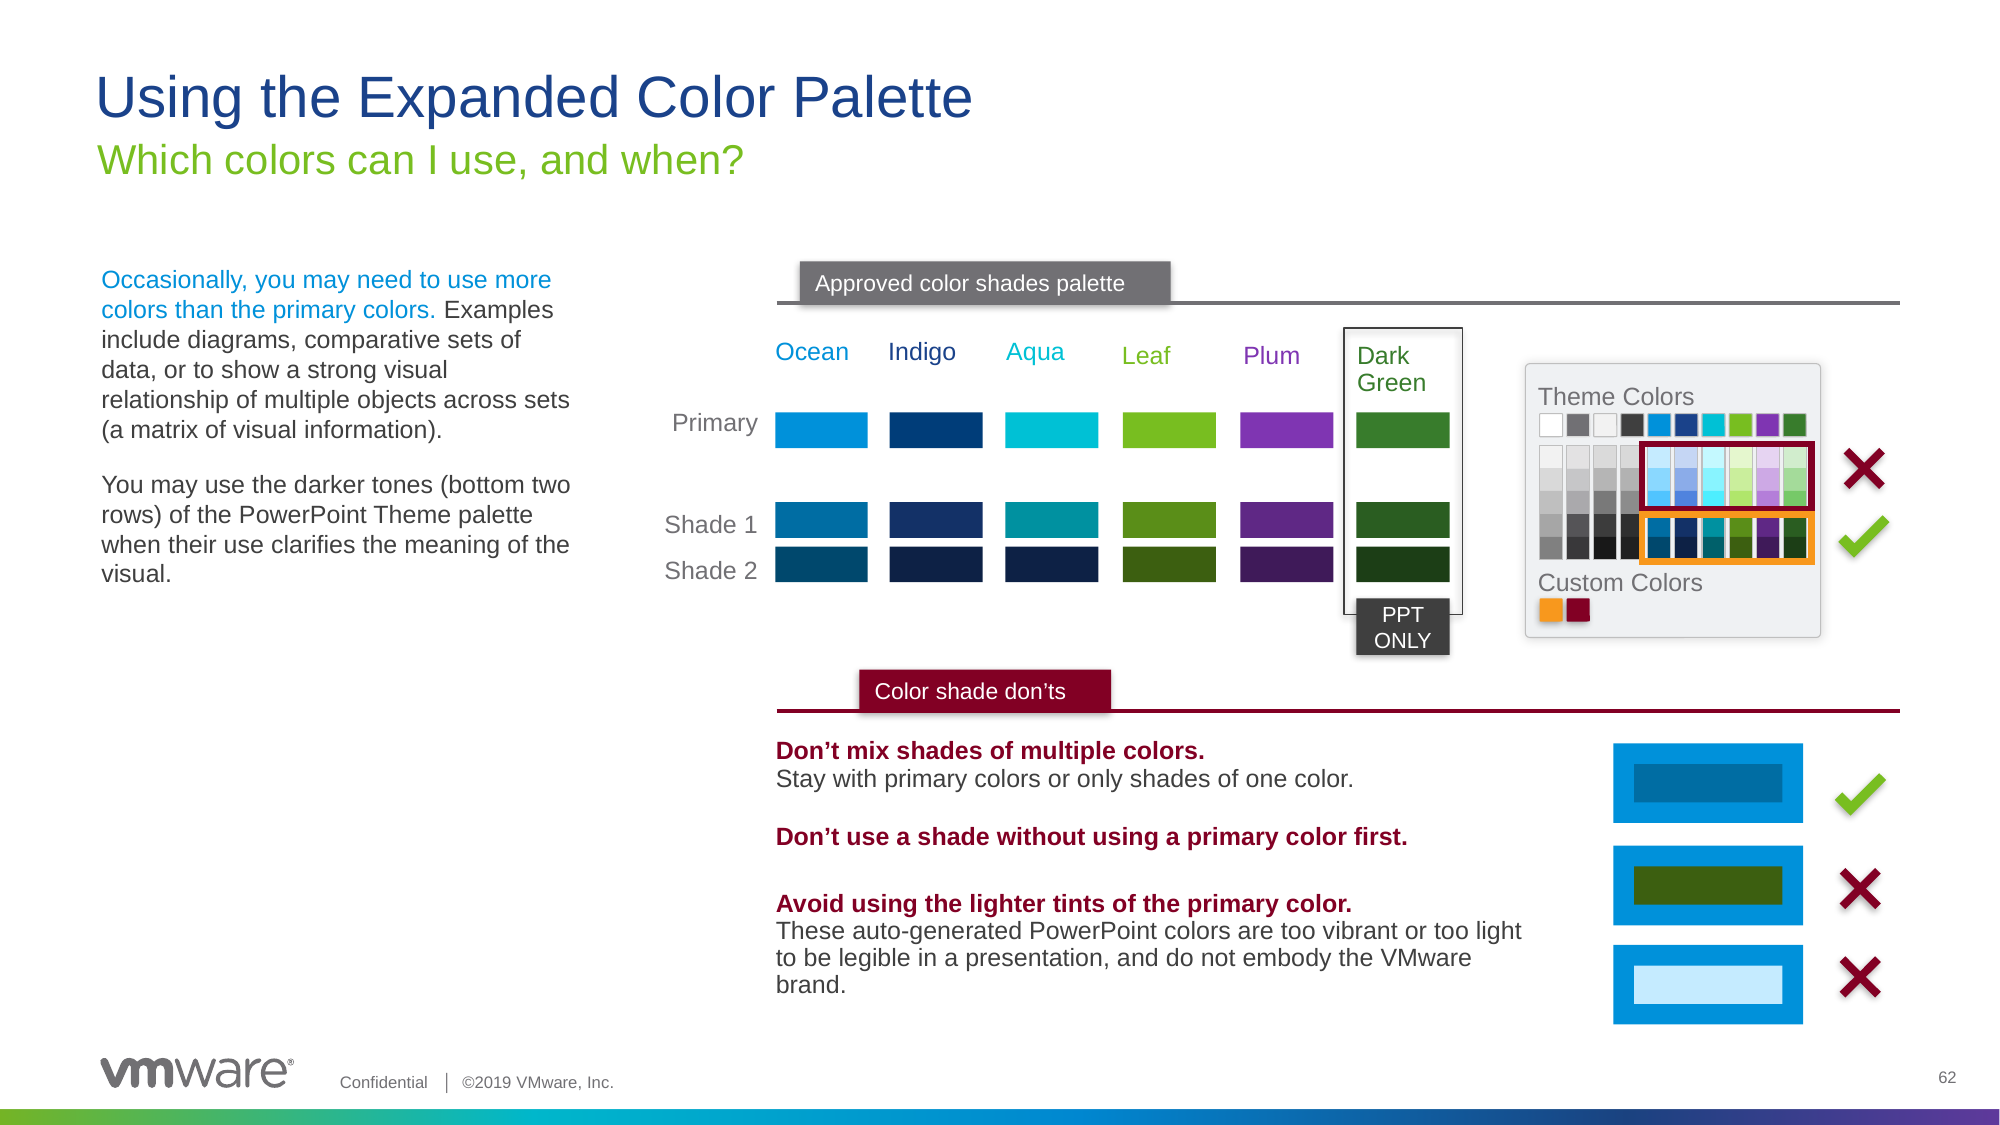

# Using the Expanded Color Palette
Which colors can I use, and when?
Approved color shades palette
Occasionally, you may need to use more colors than the primary colors. Examples include diagrams, comparative sets of data, or to show a strong visual relationship of multiple objects across sets (a matrix of visual information).
You may use the darker tones (bottom two rows) of the PowerPoint Theme palette when their use clarifies the meaning of the visual.

Ocean
Indigo
Aqua
Leaf
Plum
Dark Green

Theme Colors

Custom Colors

Theme Colors

Custom Colors

Primary

Shade 1

Shade 2
PPT ONLY
Color shade don’ts
Don’t mix shades of multiple colors.
Stay with primary colors or only shades of one color.
Don’t use a shade without using a primary color first.

Avoid using the lighter tints of the primary color.
These auto-generated PowerPoint colors are too vibrant or too light to be legible in a presentation, and do not embody the VMware brand.